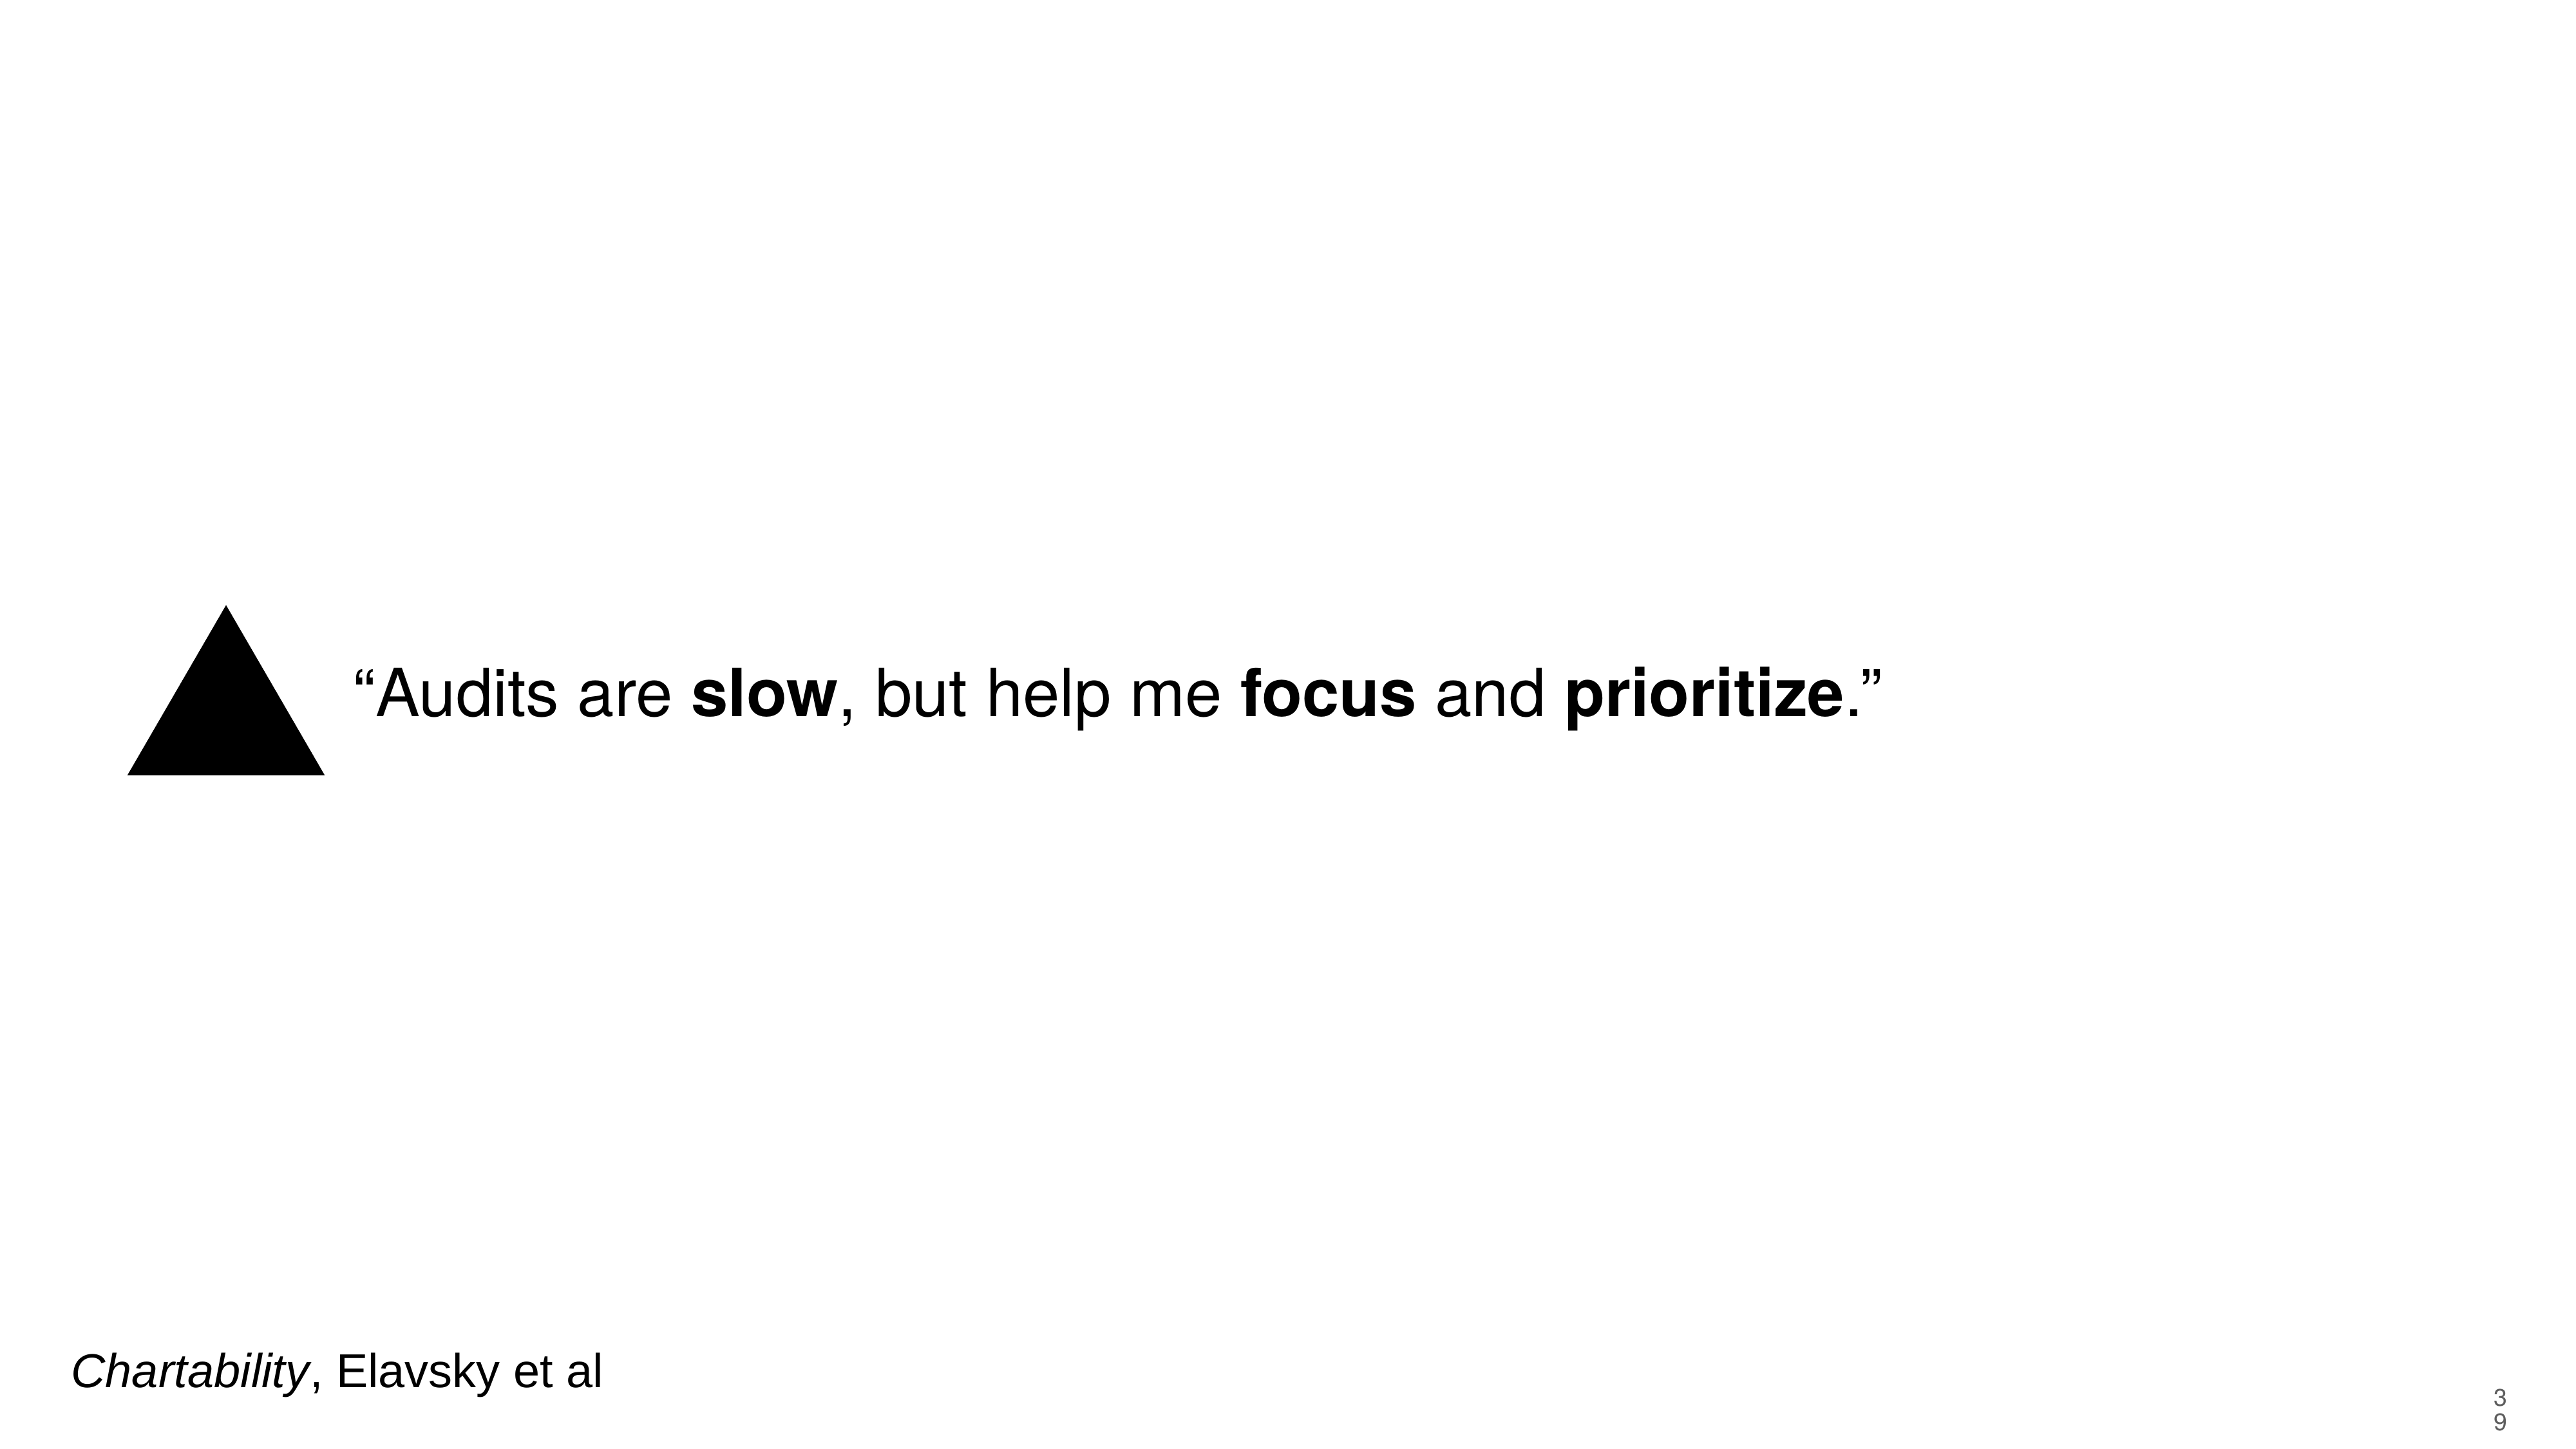

“Audits are slow, but help me focus and prioritize.”
Chartability, Elavsky et al
39